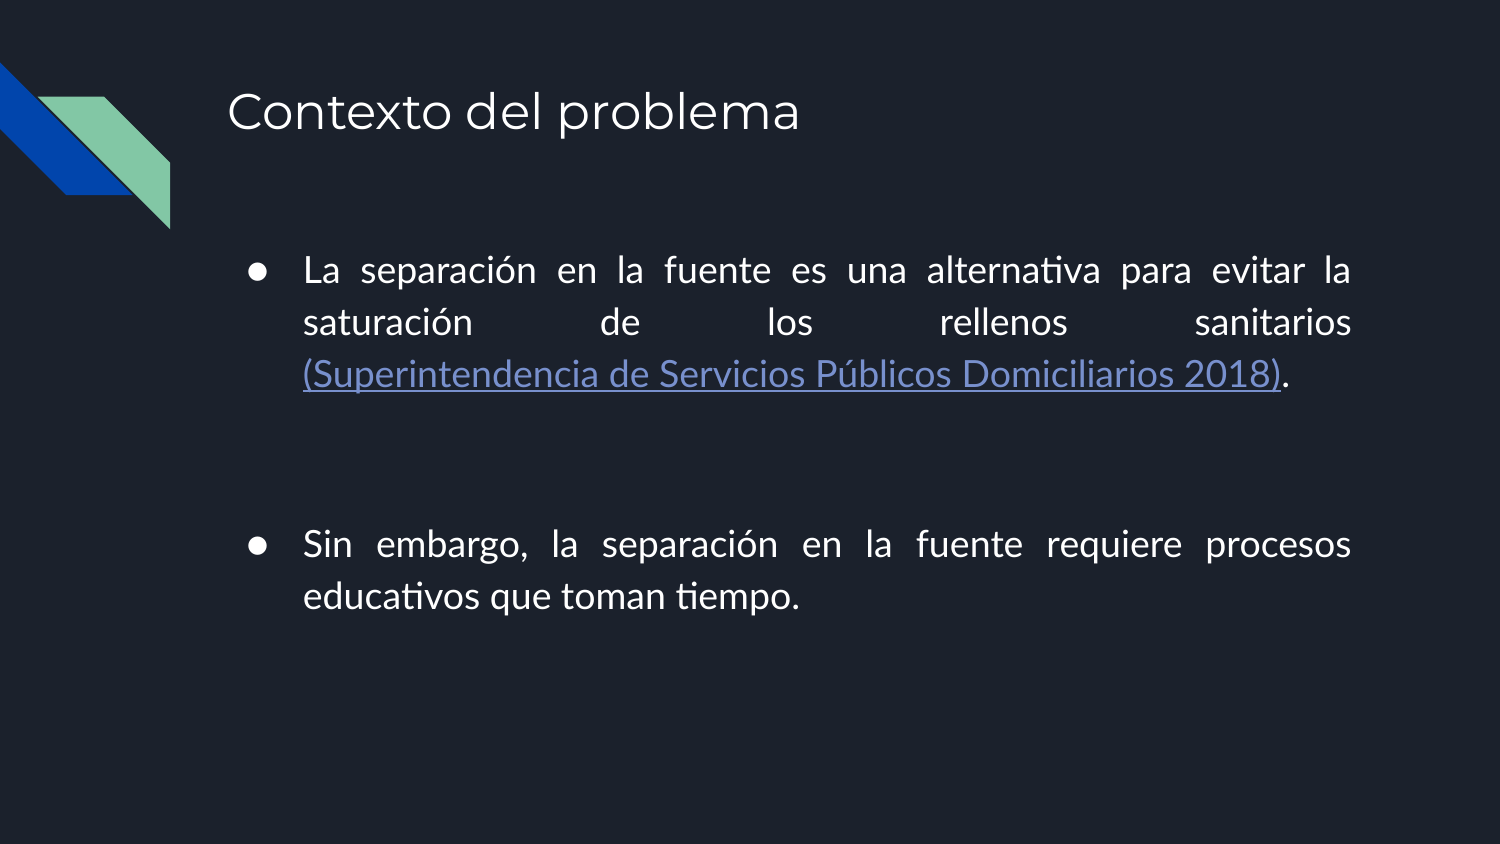

# Contexto del problema
La separación en la fuente es una alternativa para evitar la saturación de los rellenos sanitarios (Superintendencia de Servicios Públicos Domiciliarios 2018).

Sin embargo, la separación en la fuente requiere procesos educativos que toman tiempo.